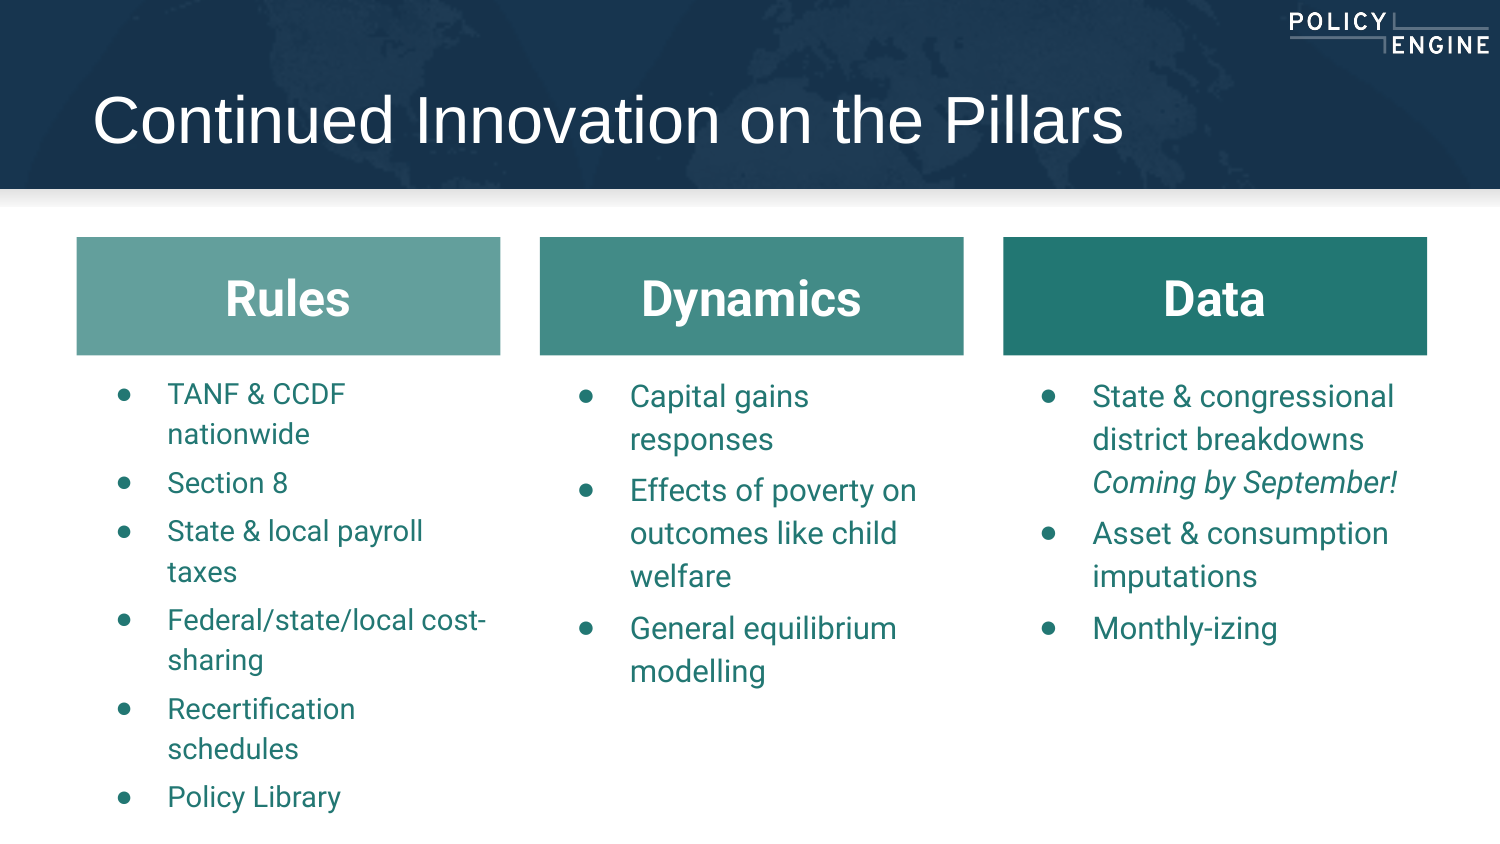

# Continued Innovation on the Pillars
Rules
Dynamics
Data
TANF & CCDF nationwide
Section 8
State & local payroll taxes
Federal/state/local cost-sharing
Recertification schedules
Policy Library
Capital gains responses
Effects of poverty on outcomes like child welfare
General equilibrium modelling

State & congressional district breakdowns
Coming by September!
Asset & consumption imputations
Monthly-izing